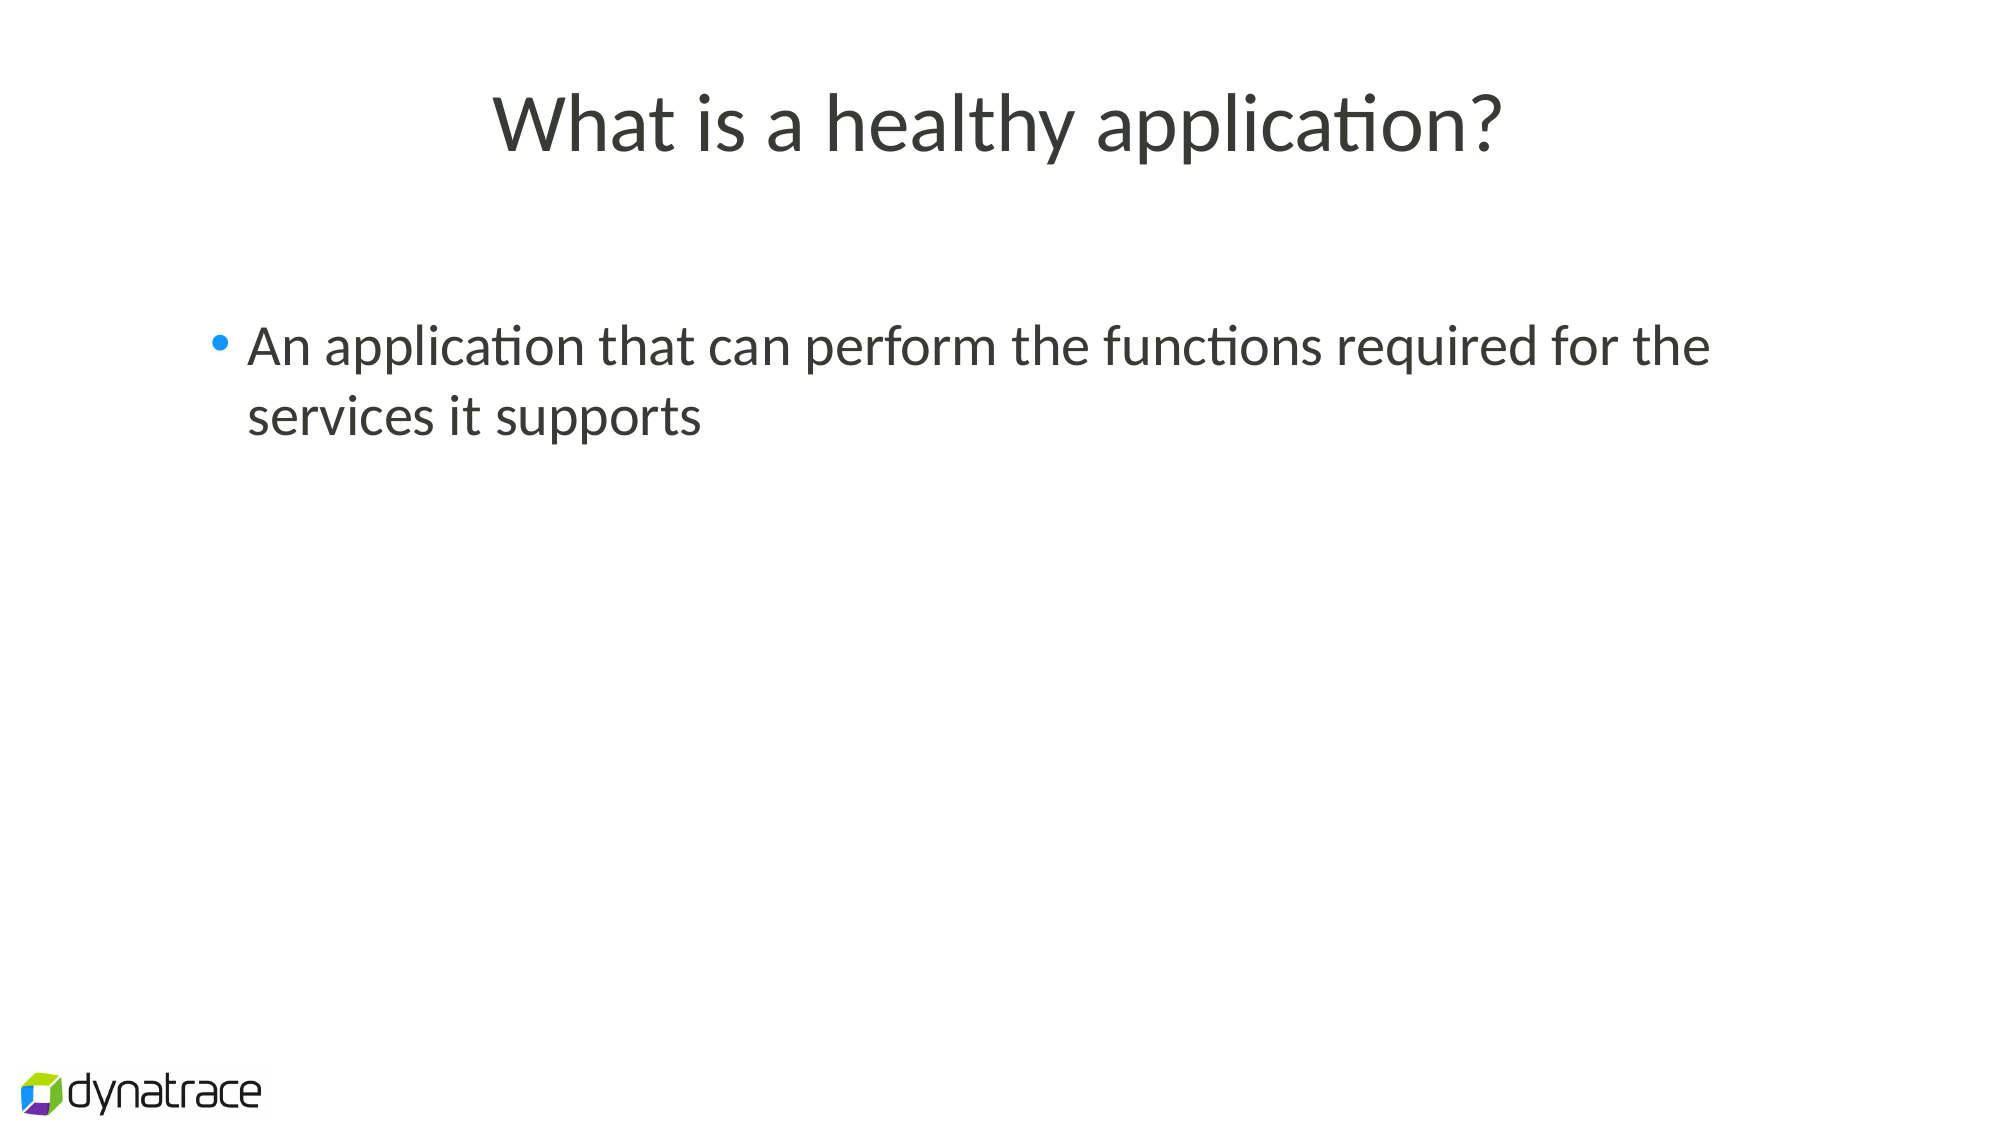

# What is a healthy application?
An application that can perform the functions required for the services it supports